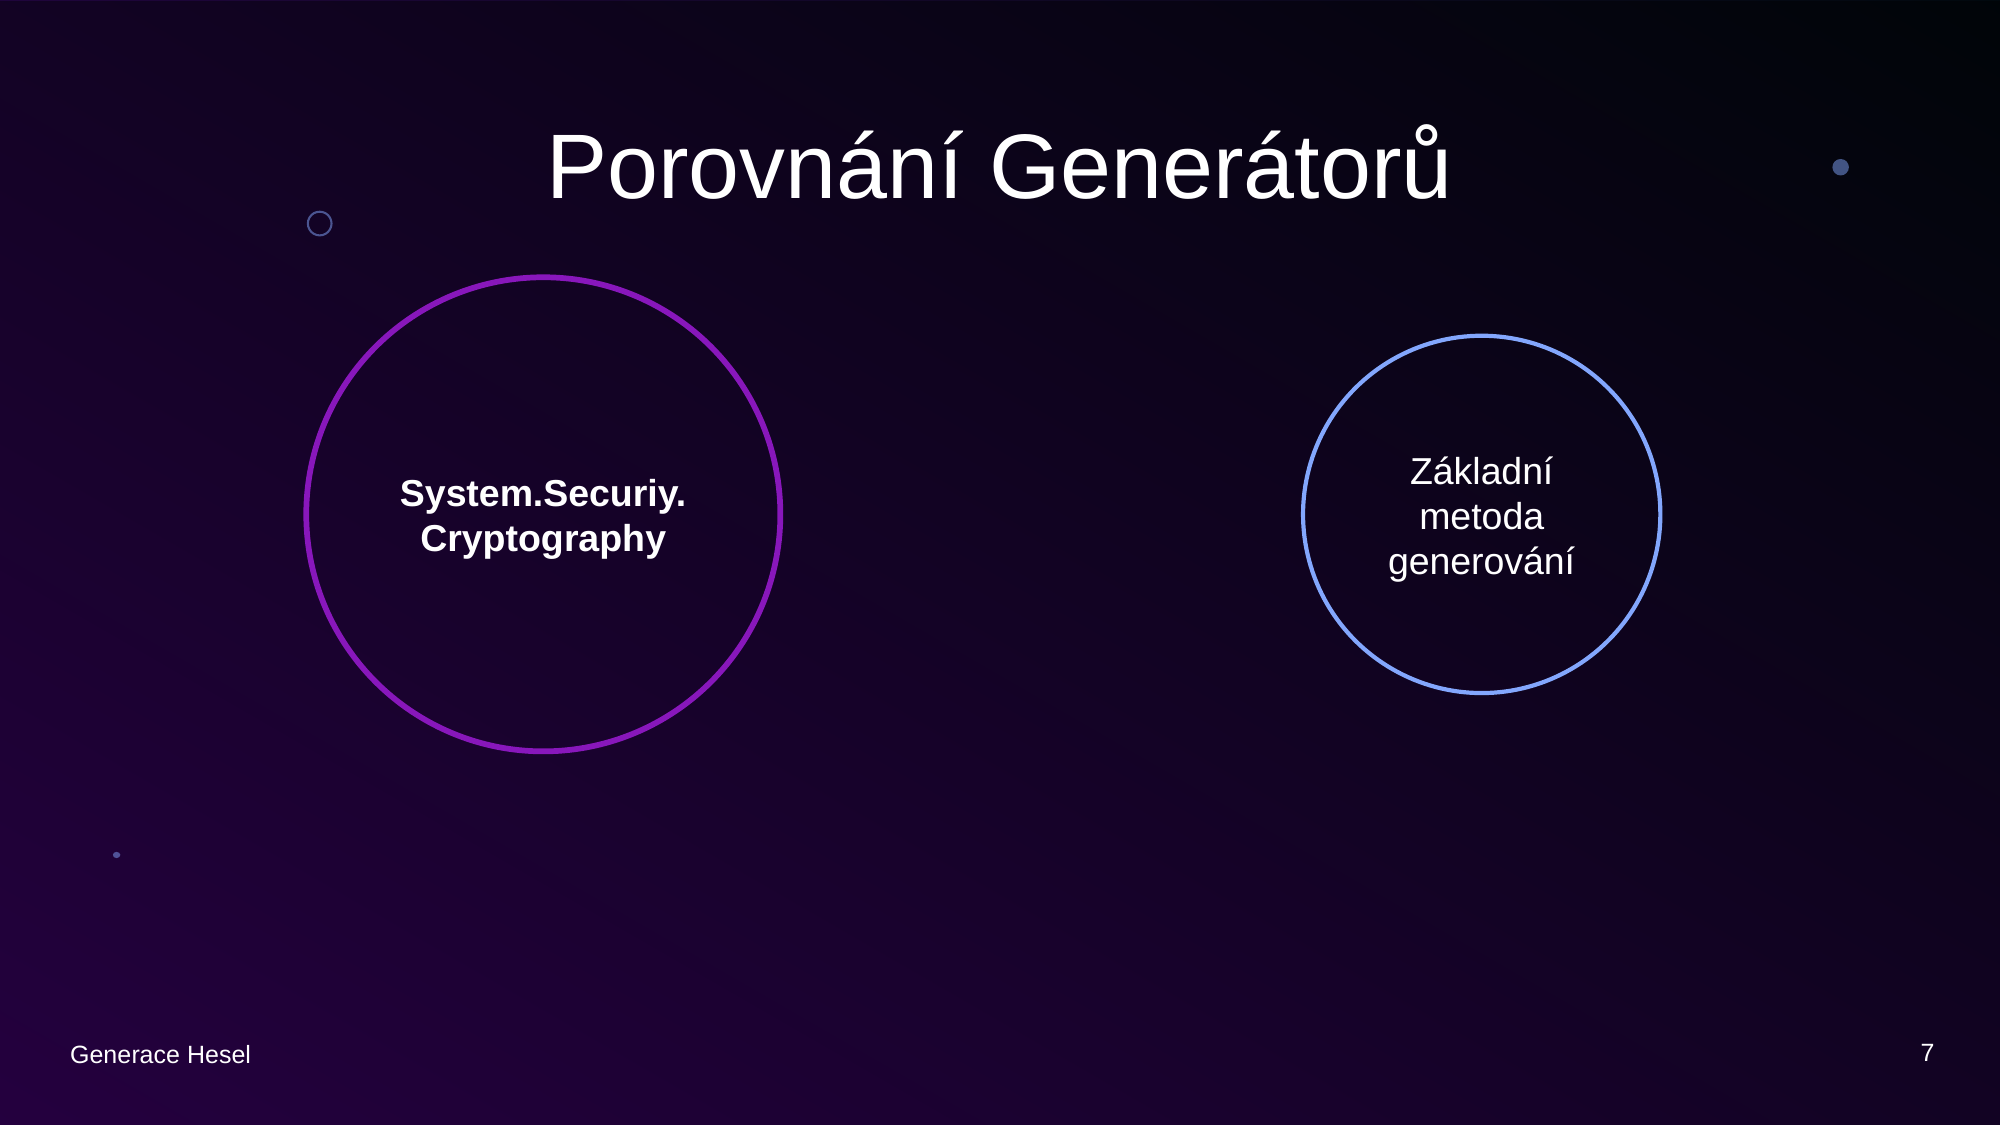

# Porovnání Generátorů
System.Securiy.Cryptography
Základní metoda generování

7
Generace Hesel